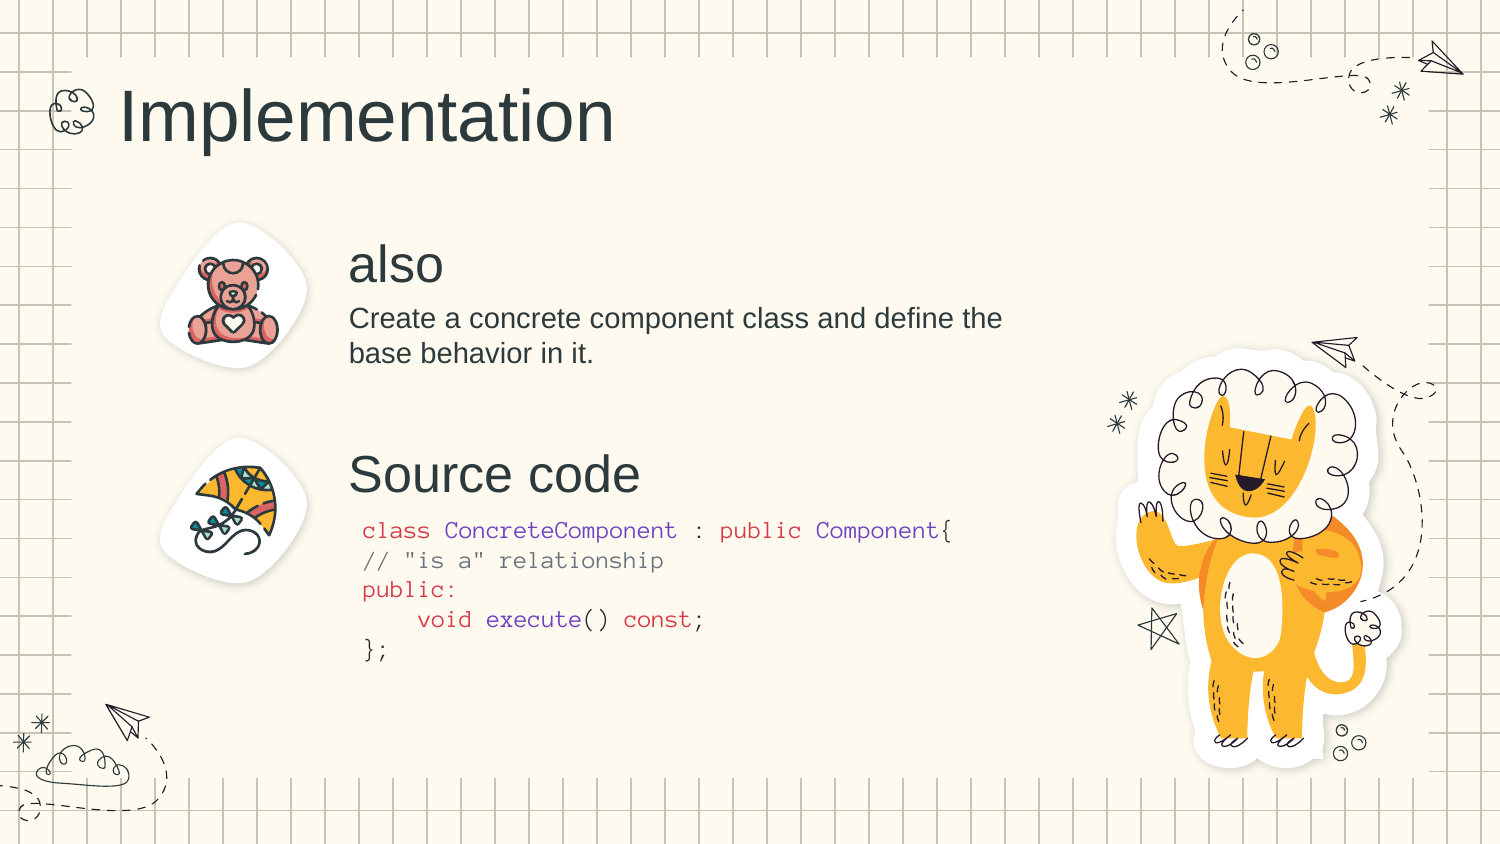

Implementation

# also

Create a concrete component class and define the base behavior in it.

Source code

class ConcreteComponent : public Component{
// "is a" relationship
public:
    void execute() const;
};